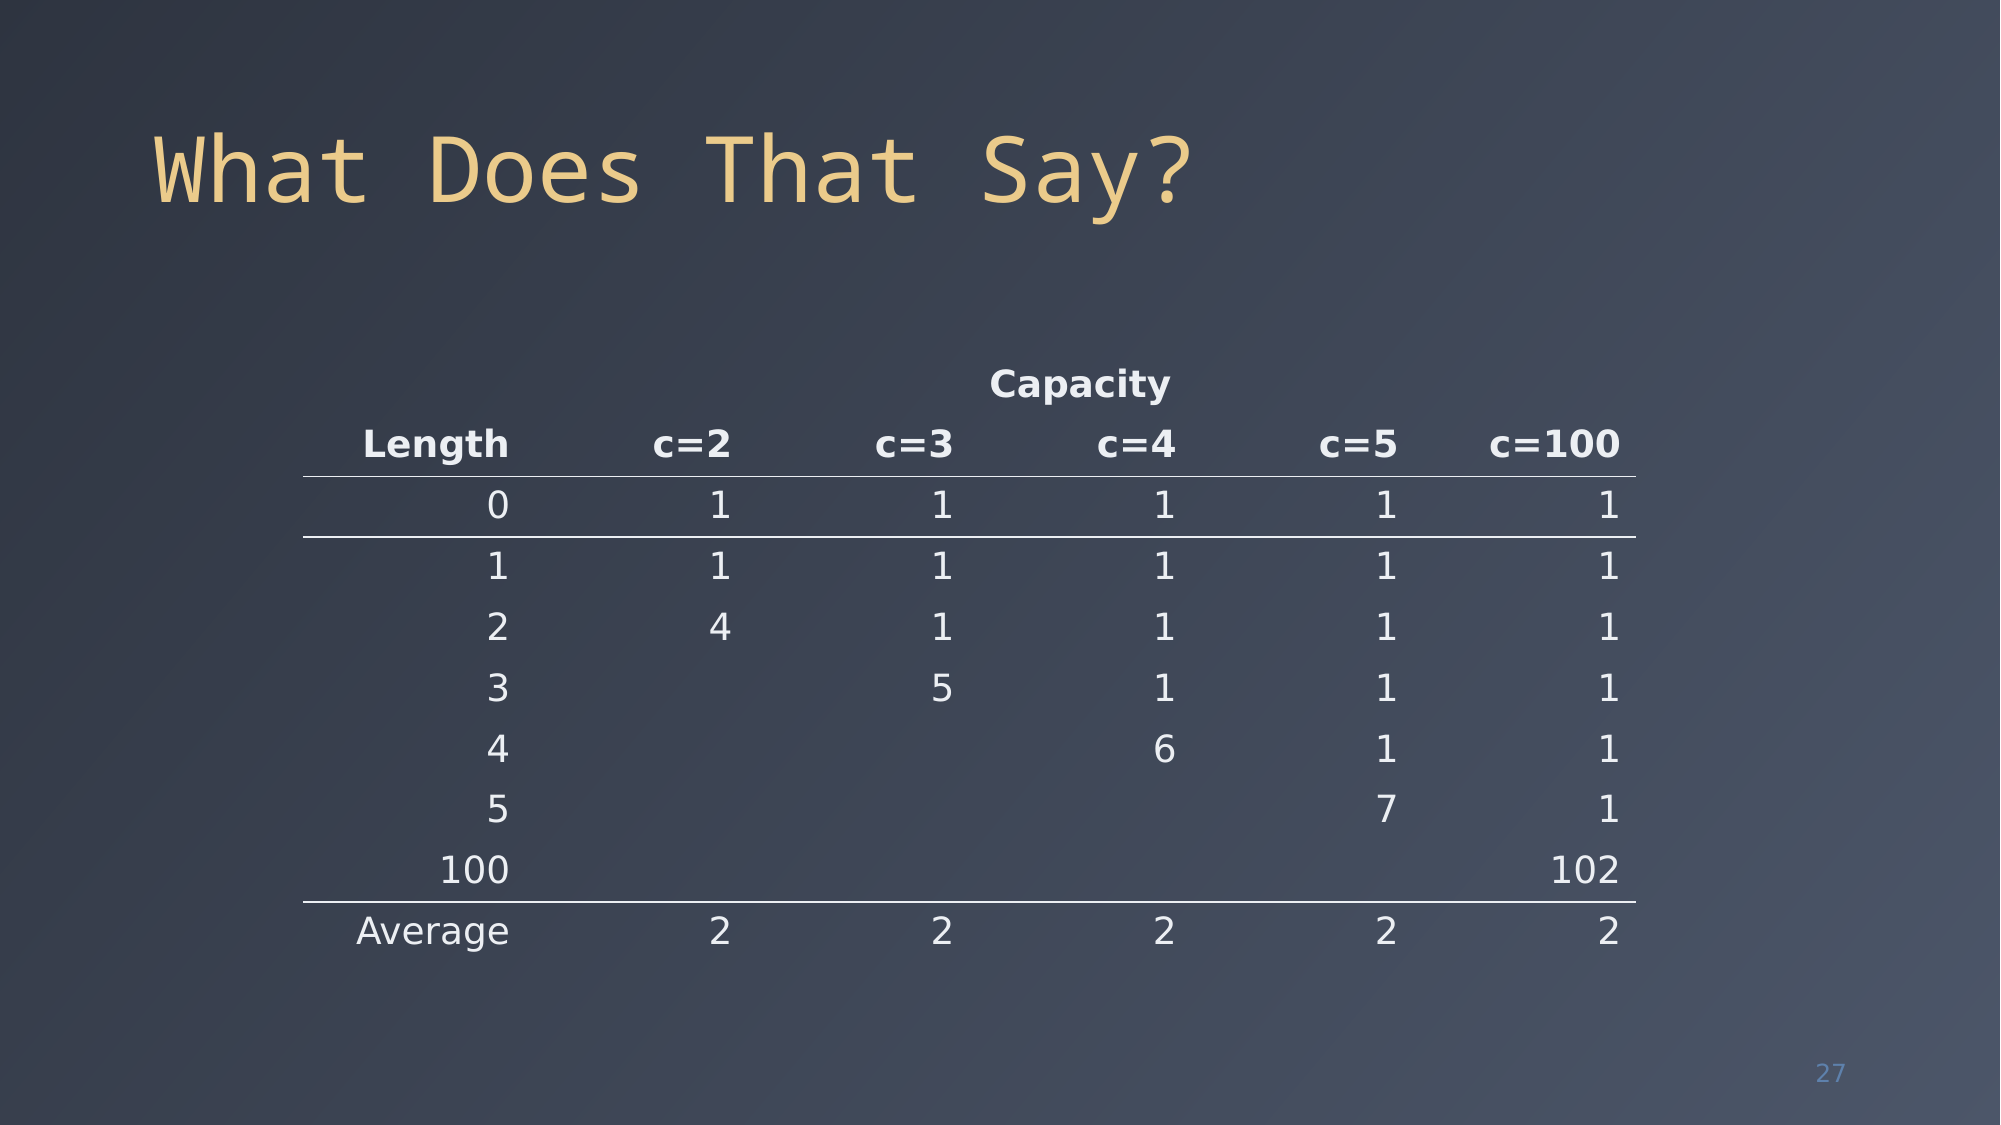

# What Does That Say?
|  | Capacity |  |  |  |  |
| --- | --- | --- | --- | --- | --- |
| Length | c=2 | c=3 | c=4 | c=5 | c=100 |
| 0 | 1 | 1 | 1 | 1 | 1 |
| 1 | 1 | 1 | 1 | 1 | 1 |
| 2 | 4 | 1 | 1 | 1 | 1 |
| 3 |  | 5 | 1 | 1 | 1 |
| 4 |  |  | 6 | 1 | 1 |
| 5 |  |  |  | 7 | 1 |
| 100 |  |  |  |  | 102 |
| Average | 2 | 2 | 2 | 2 | 2 |
27